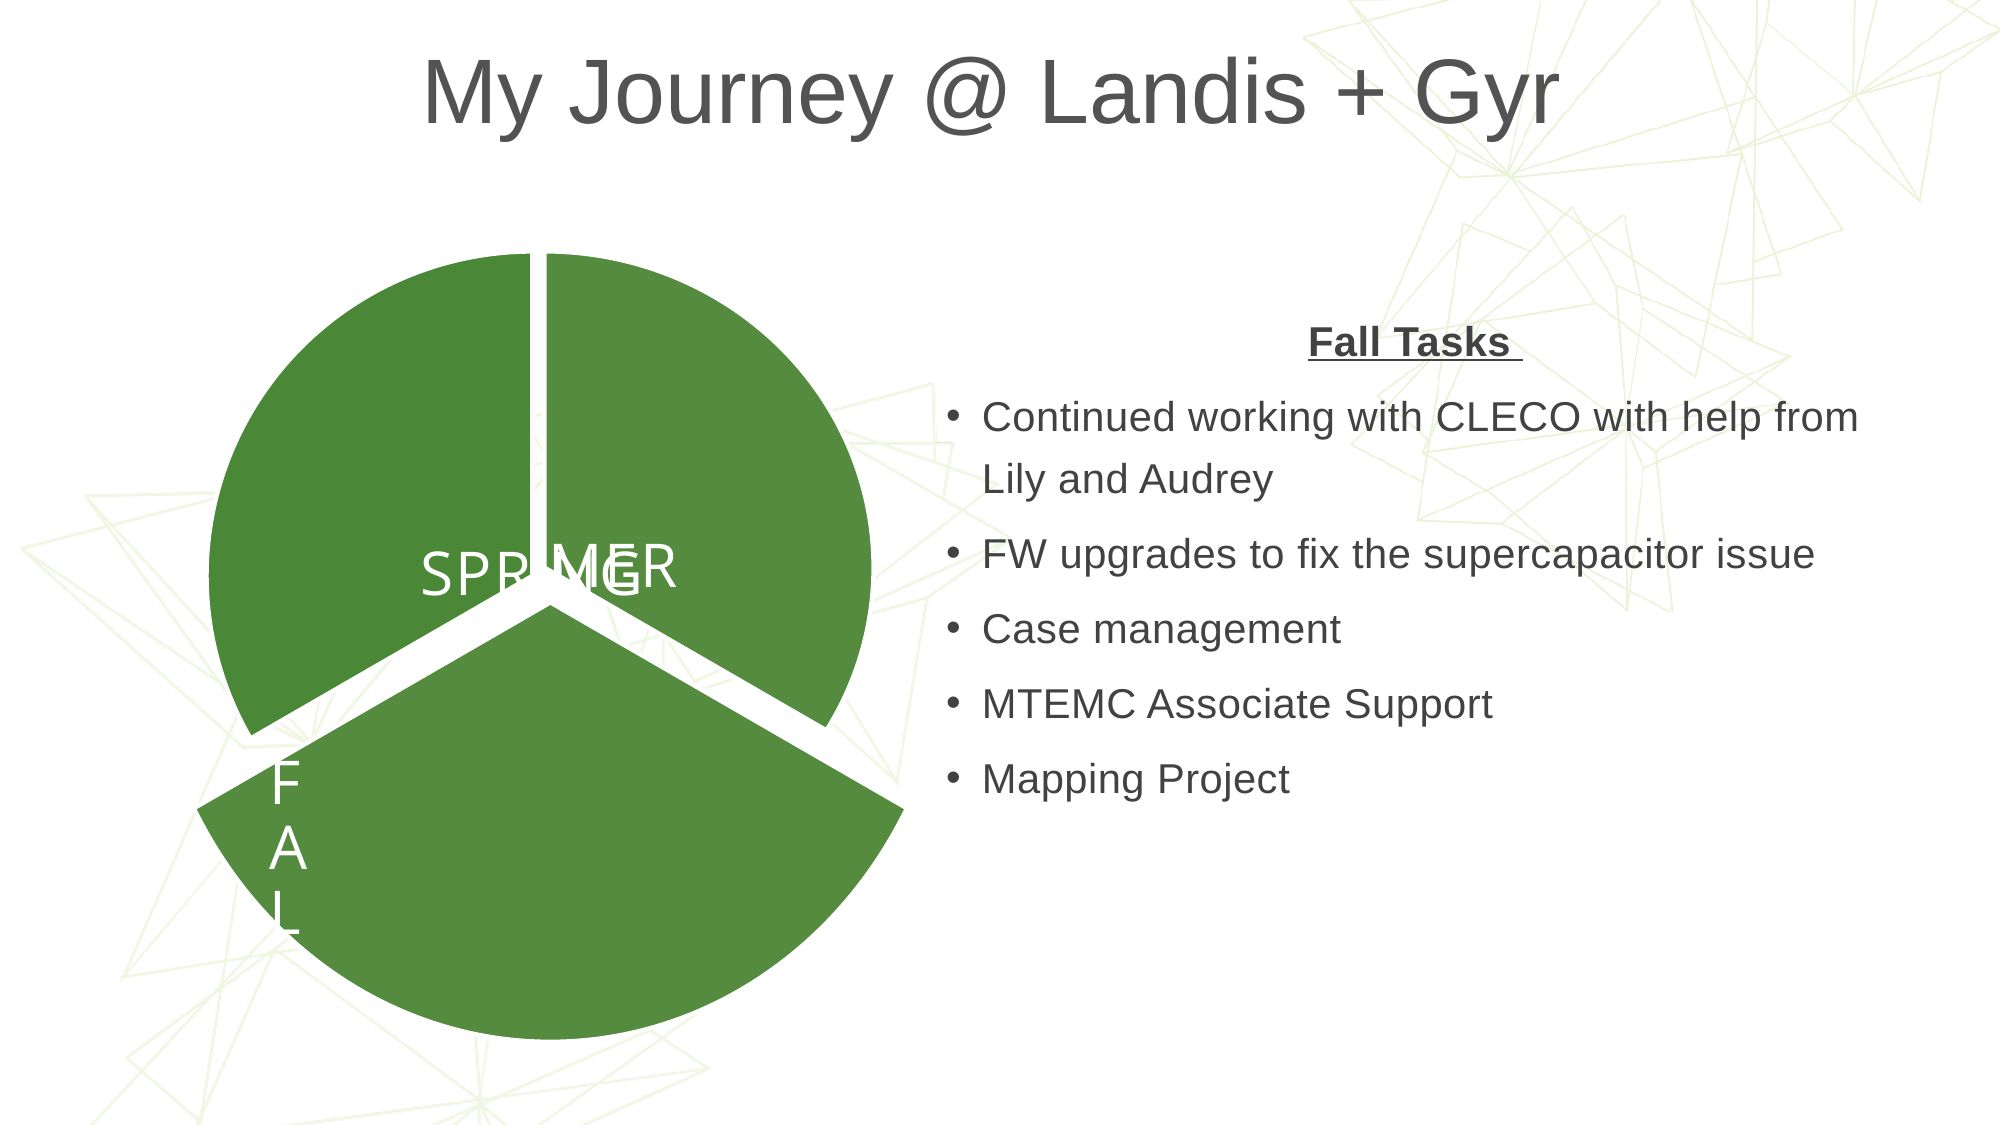

# My Journey @ Landis + Gyr
Summer
Fall
Spring
Fall Tasks
Continued working with CLECO with help from Lily and Audrey
FW upgrades to fix the supercapacitor issue
Case management
MTEMC Associate Support
Mapping Project